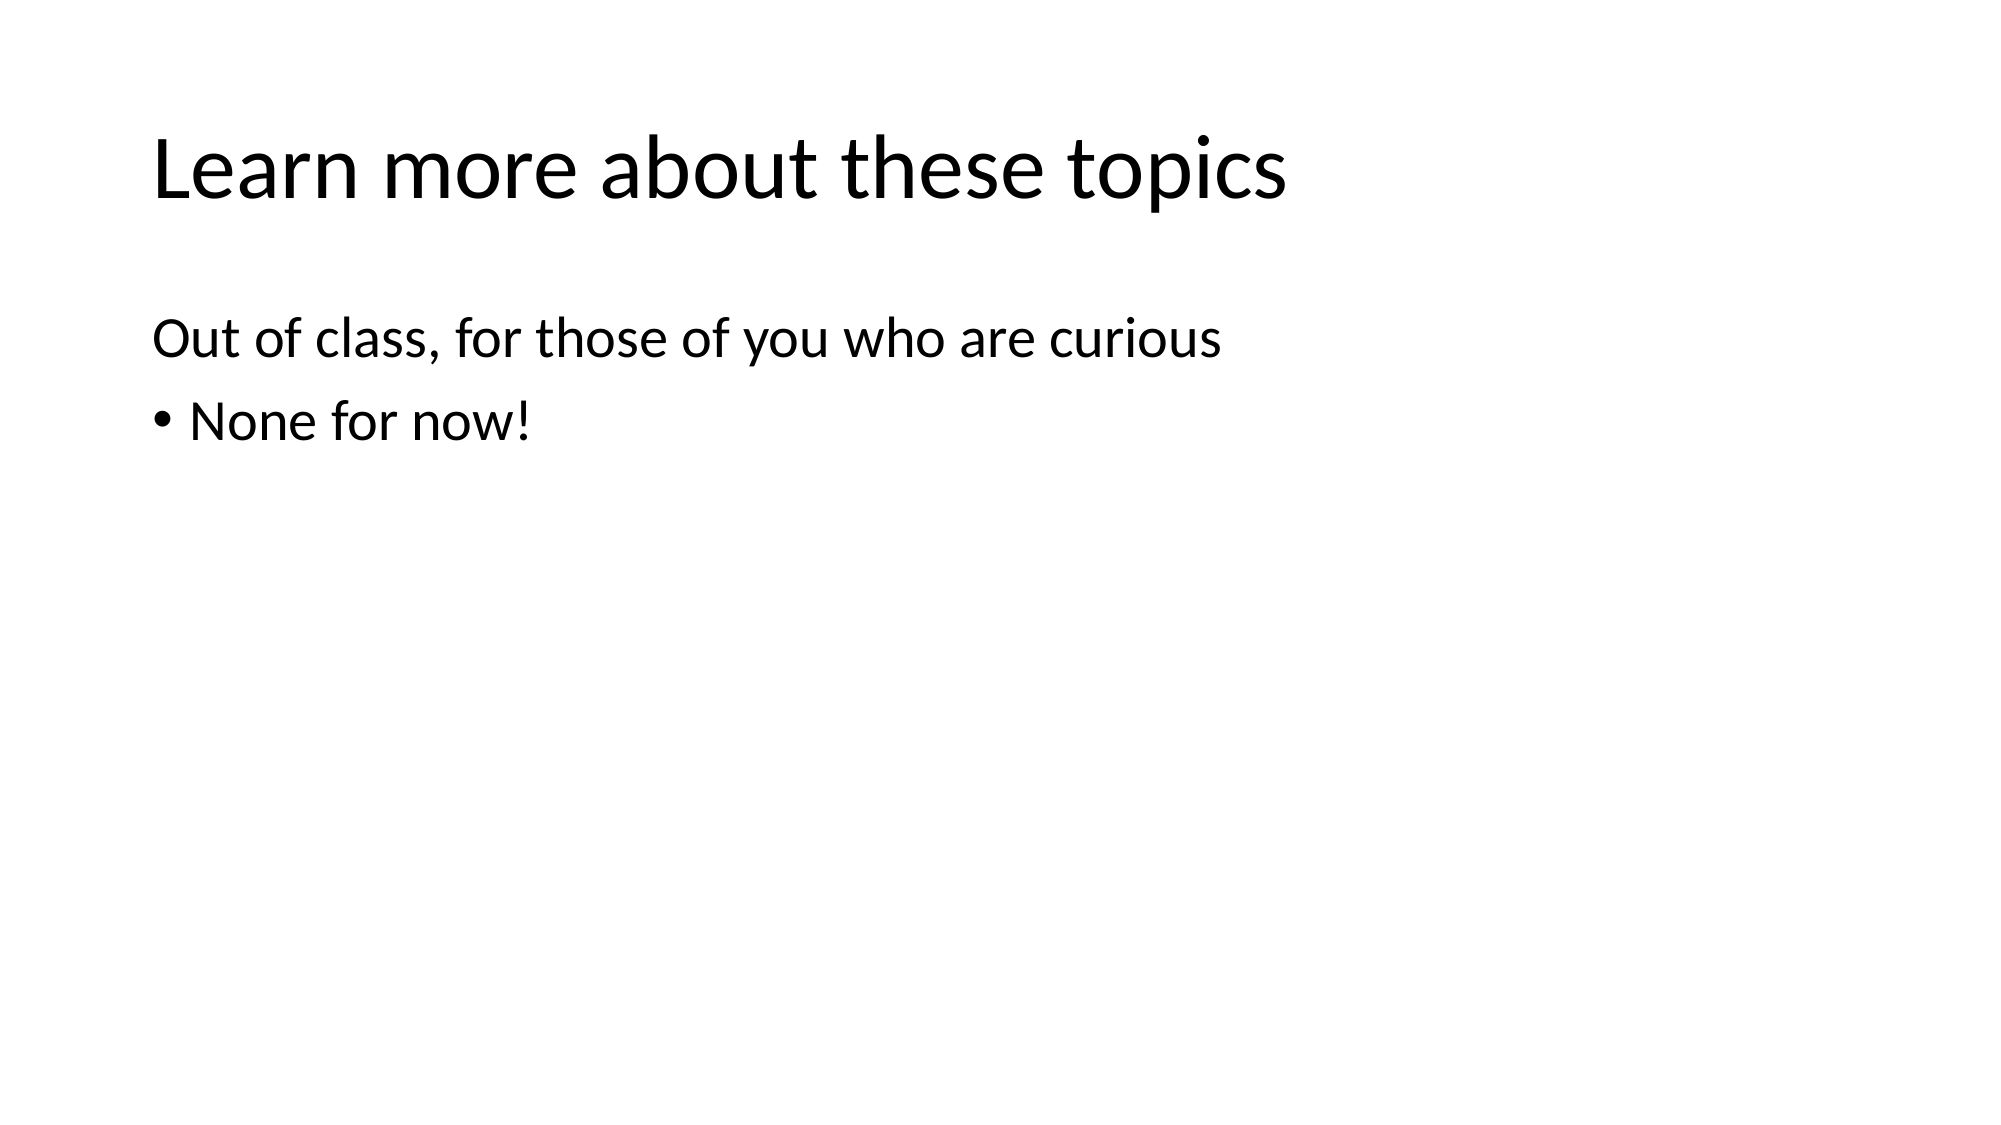

# Learn more about these topics
Out of class, for those of you who are curious
None for now!